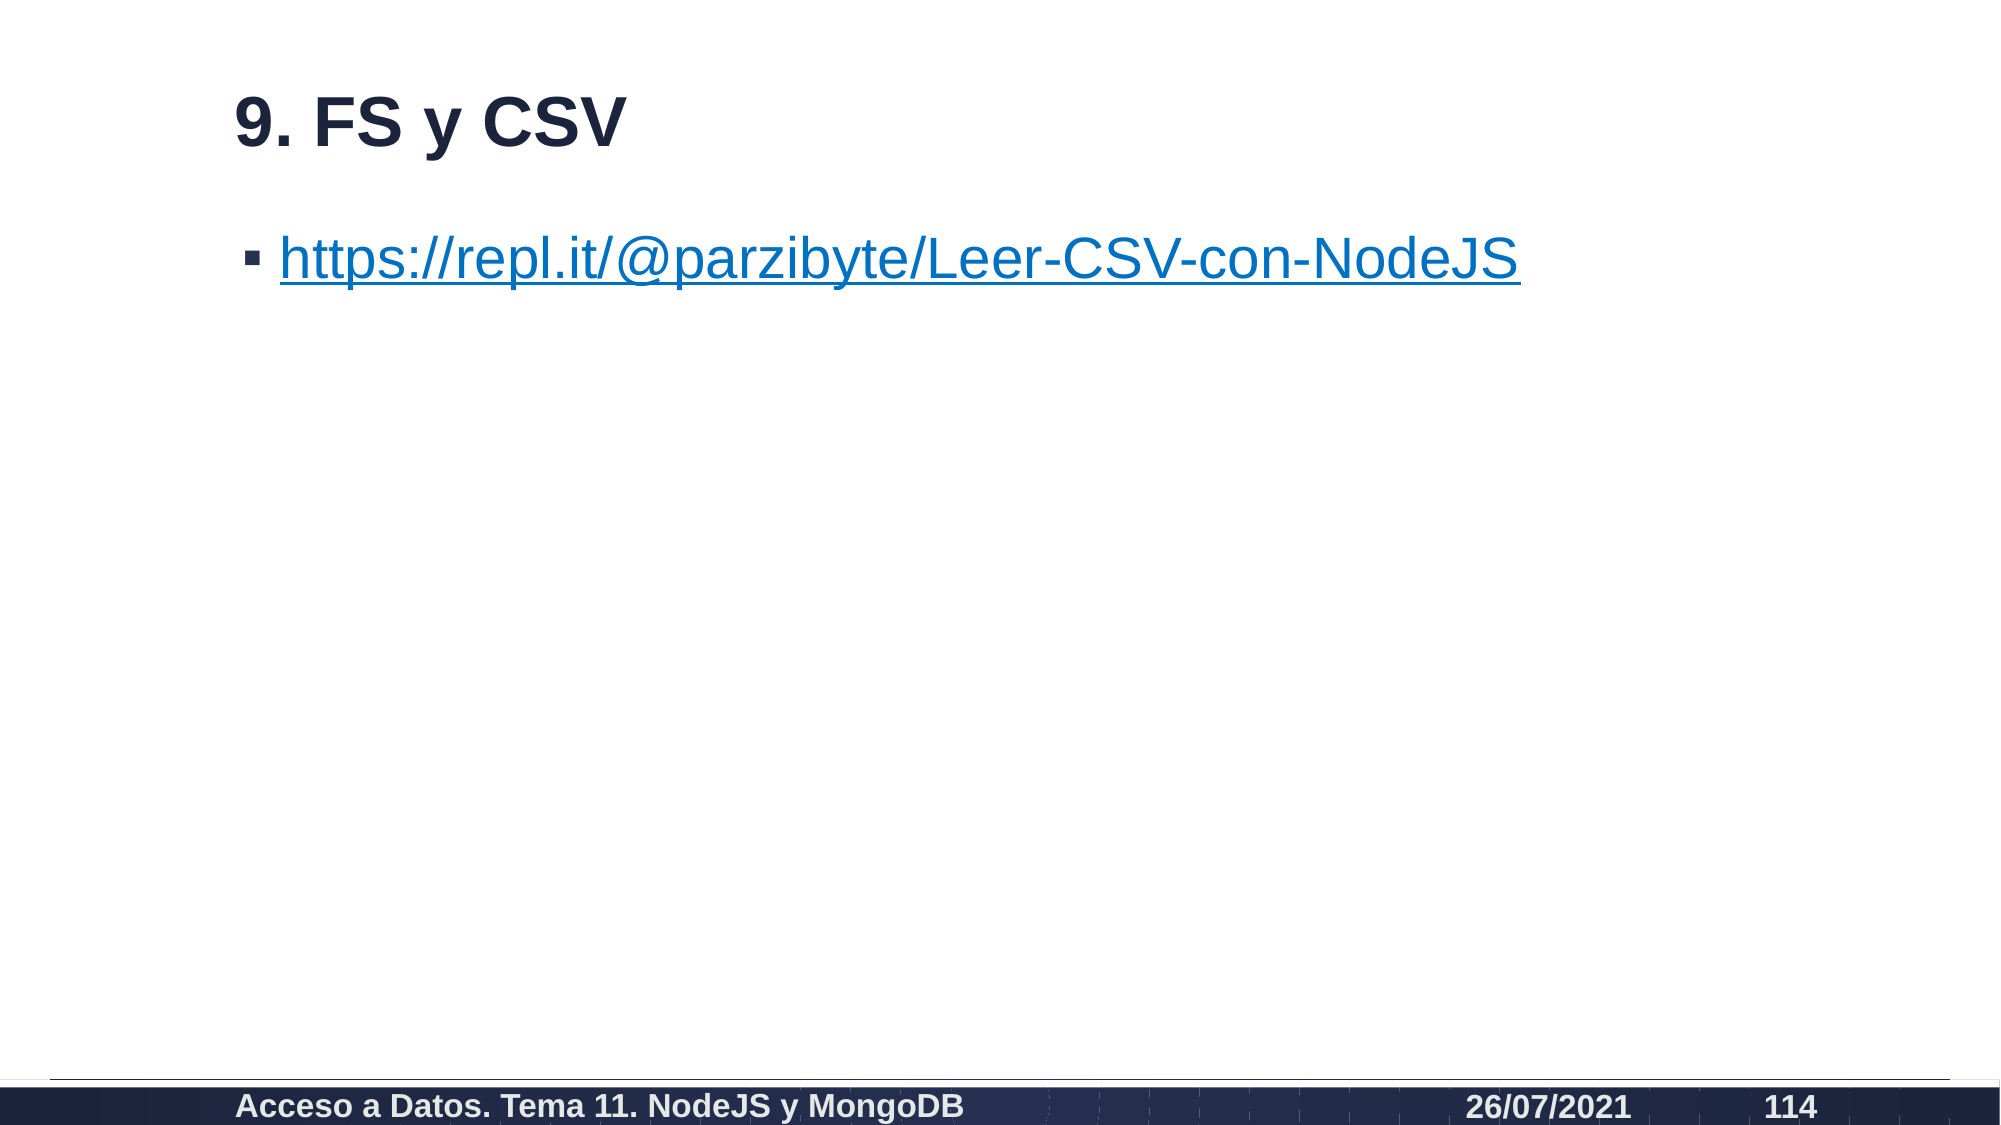

# 9. FS y CSV
https://repl.it/@parzibyte/Leer-CSV-con-NodeJS
Acceso a Datos. Tema 11. NodeJS y MongoDB
26/07/2021
114